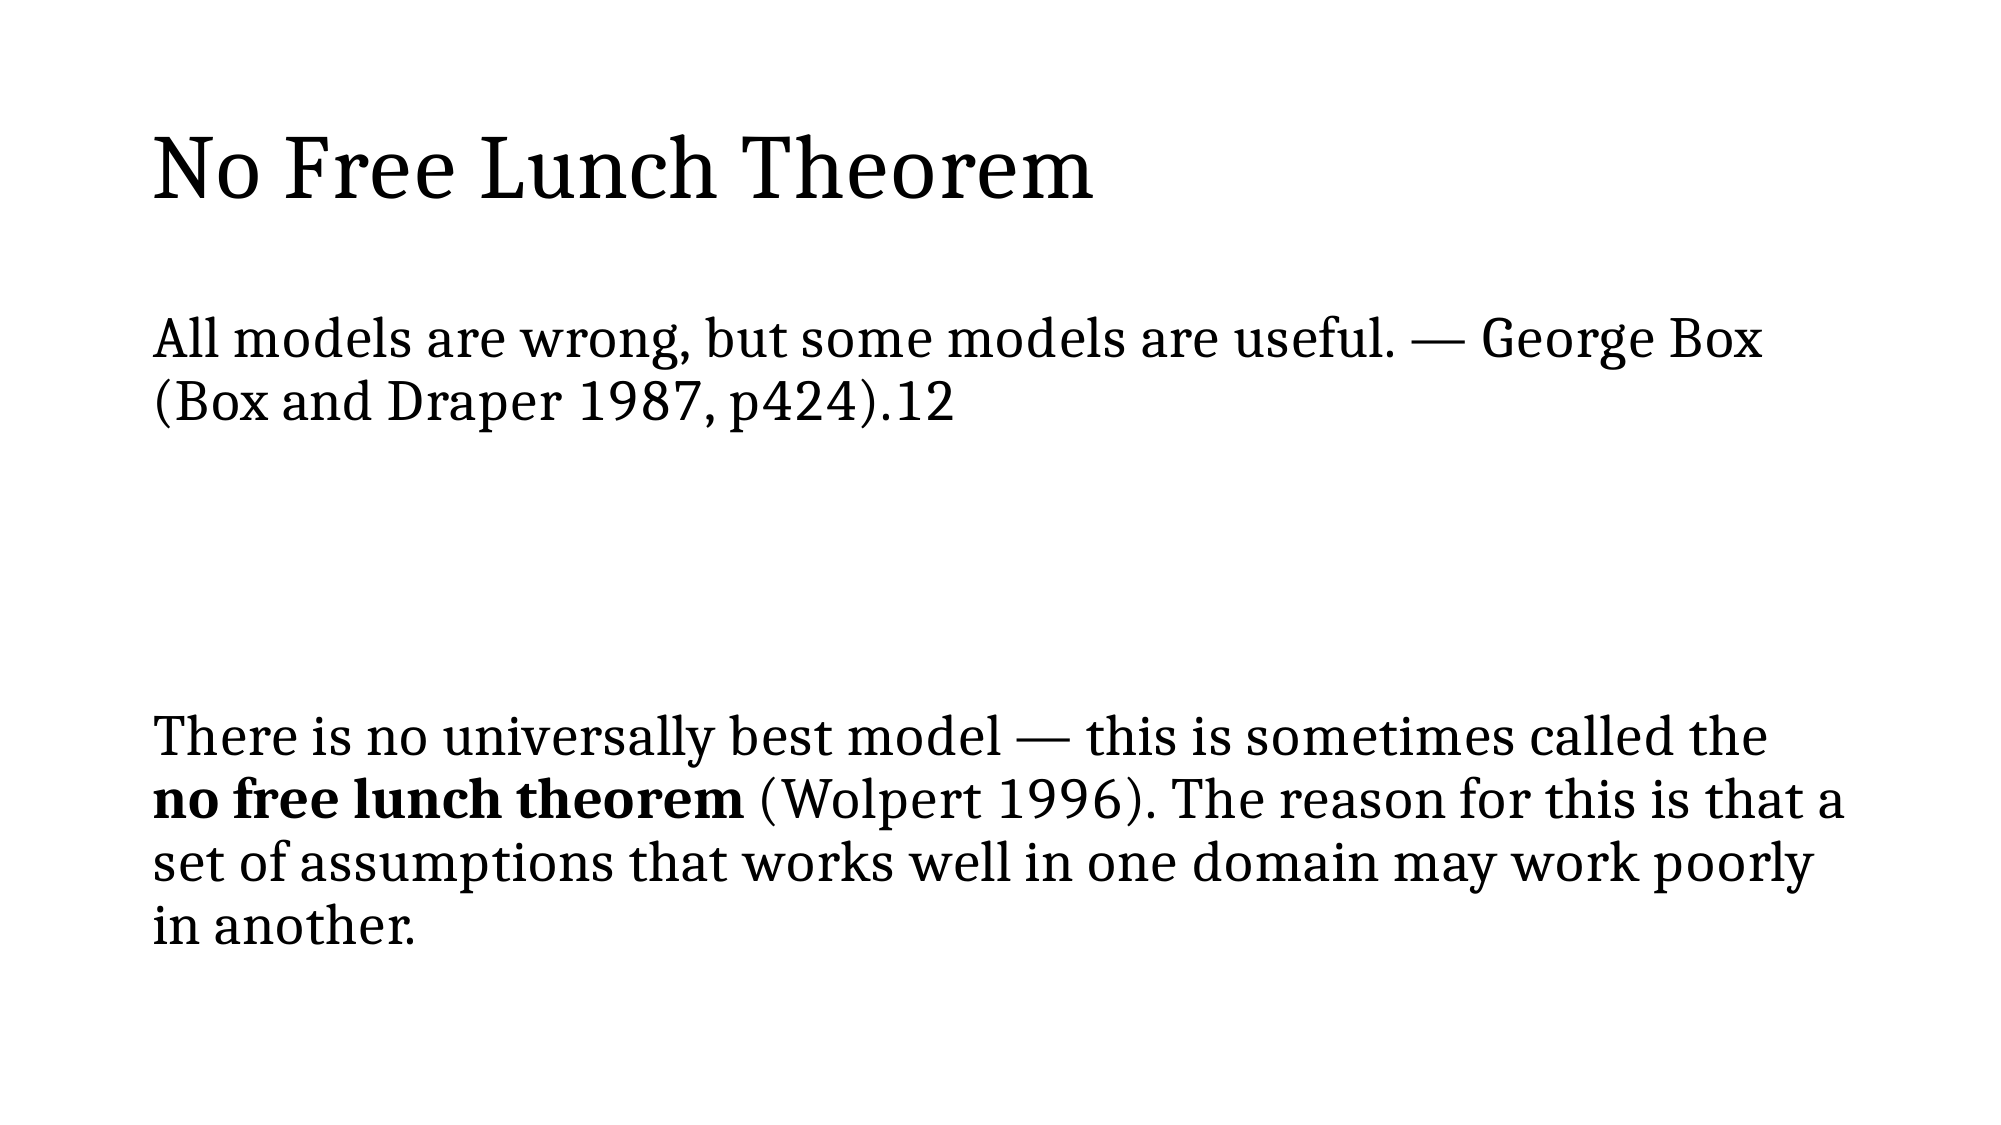

# No Free Lunch Theorem
All models are wrong, but some models are useful. — George Box (Box and Draper 1987, p424).12

There is no universally best model — this is sometimes called the no free lunch theorem (Wolpert 1996). The reason for this is that a set of assumptions that works well in one domain may work poorly in another.